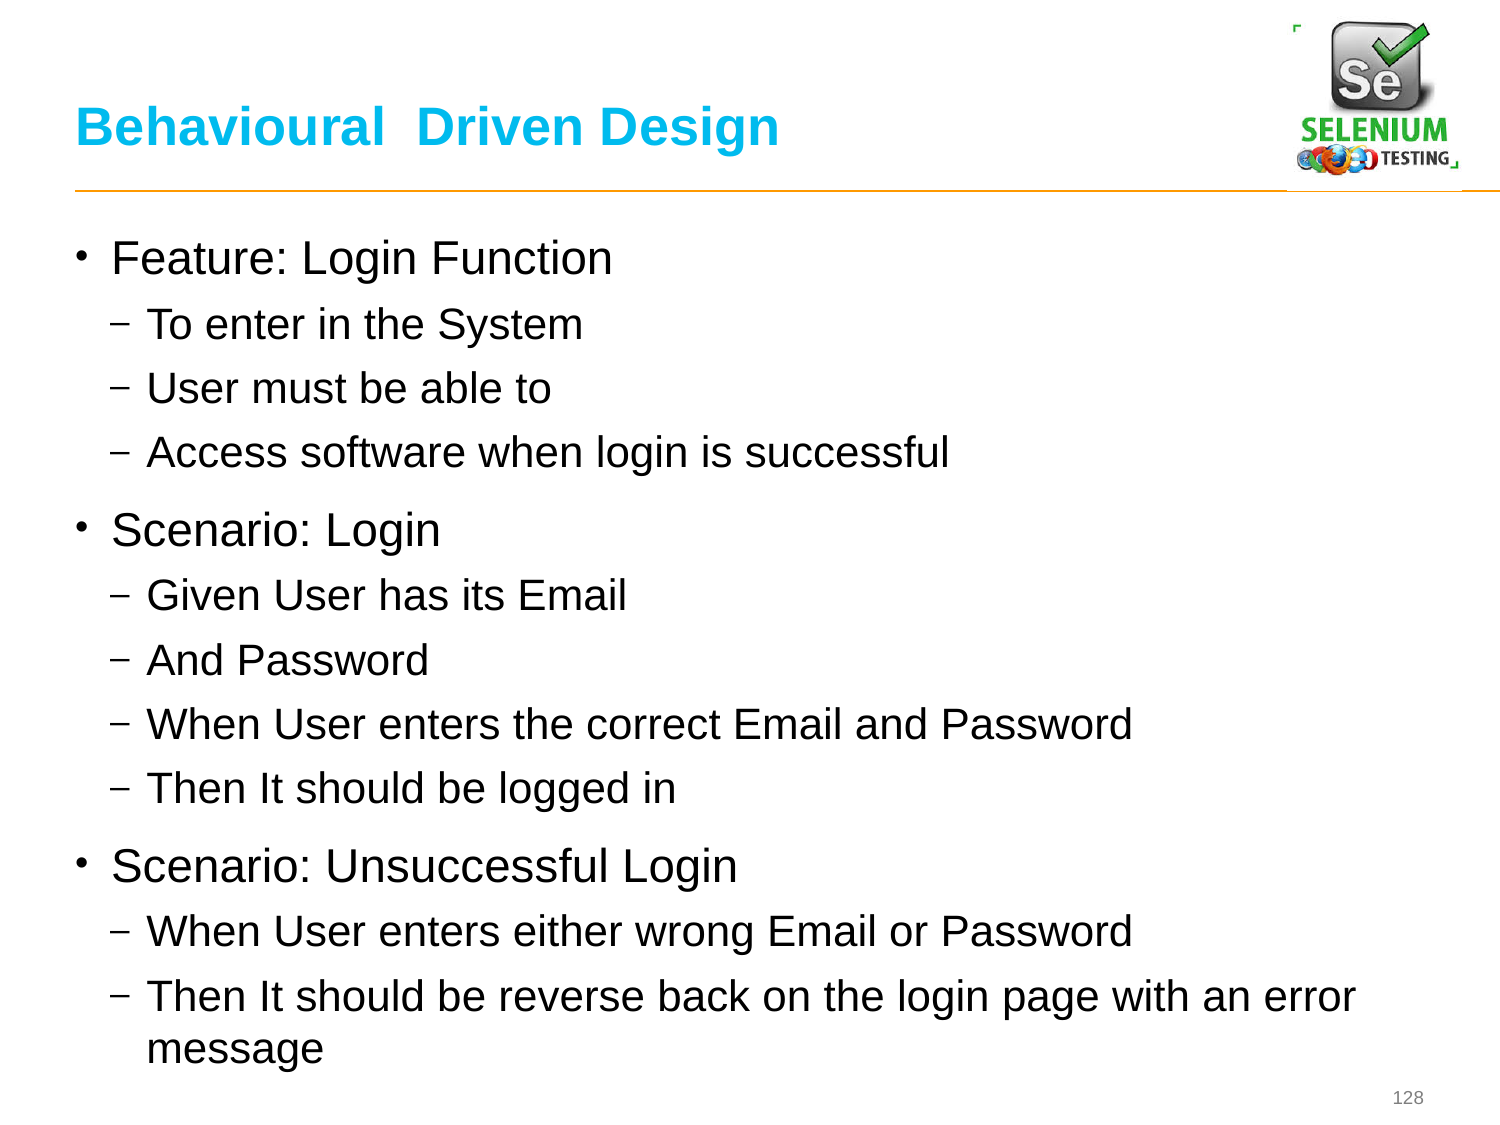

# Behavioural  Driven Design
Feature: Login Function
To enter in the System
User must be able to
Access software when login is successful
Scenario: Login
Given User has its Email
And Password
When User enters the correct Email and Password
Then It should be logged in
Scenario: Unsuccessful Login
When User enters either wrong Email or Password
Then It should be reverse back on the login page with an error message